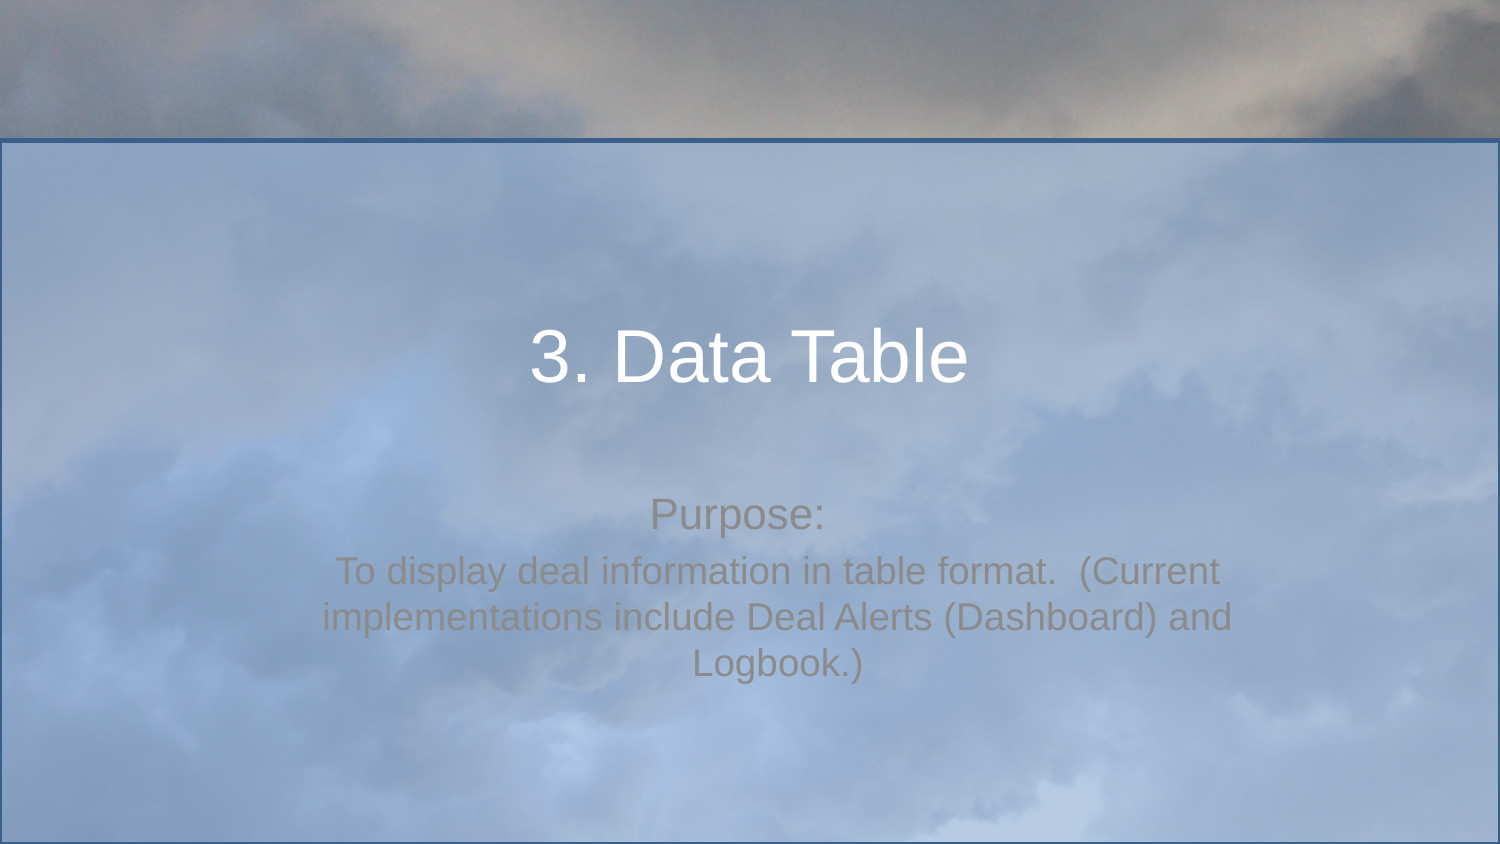

# 3. Data Table
Purpose:
To display deal information in table format.  (Current implementations include Deal Alerts (Dashboard) and Logbook.)